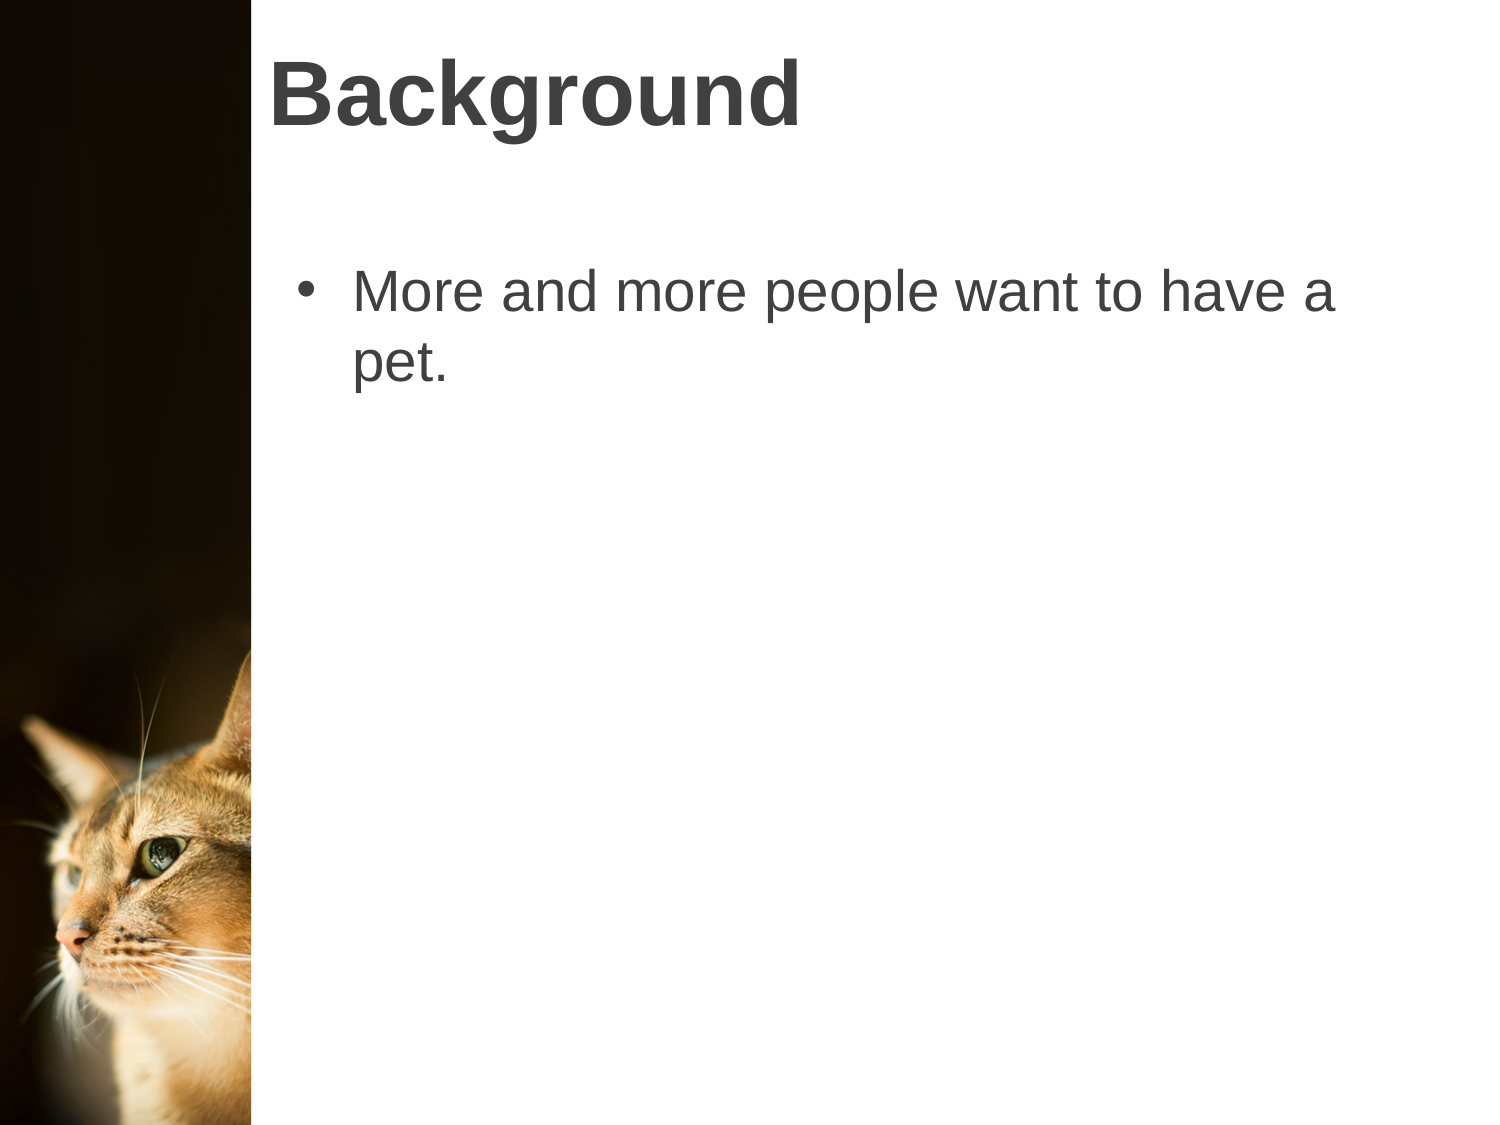

# Background
More and more people want to have a pet.